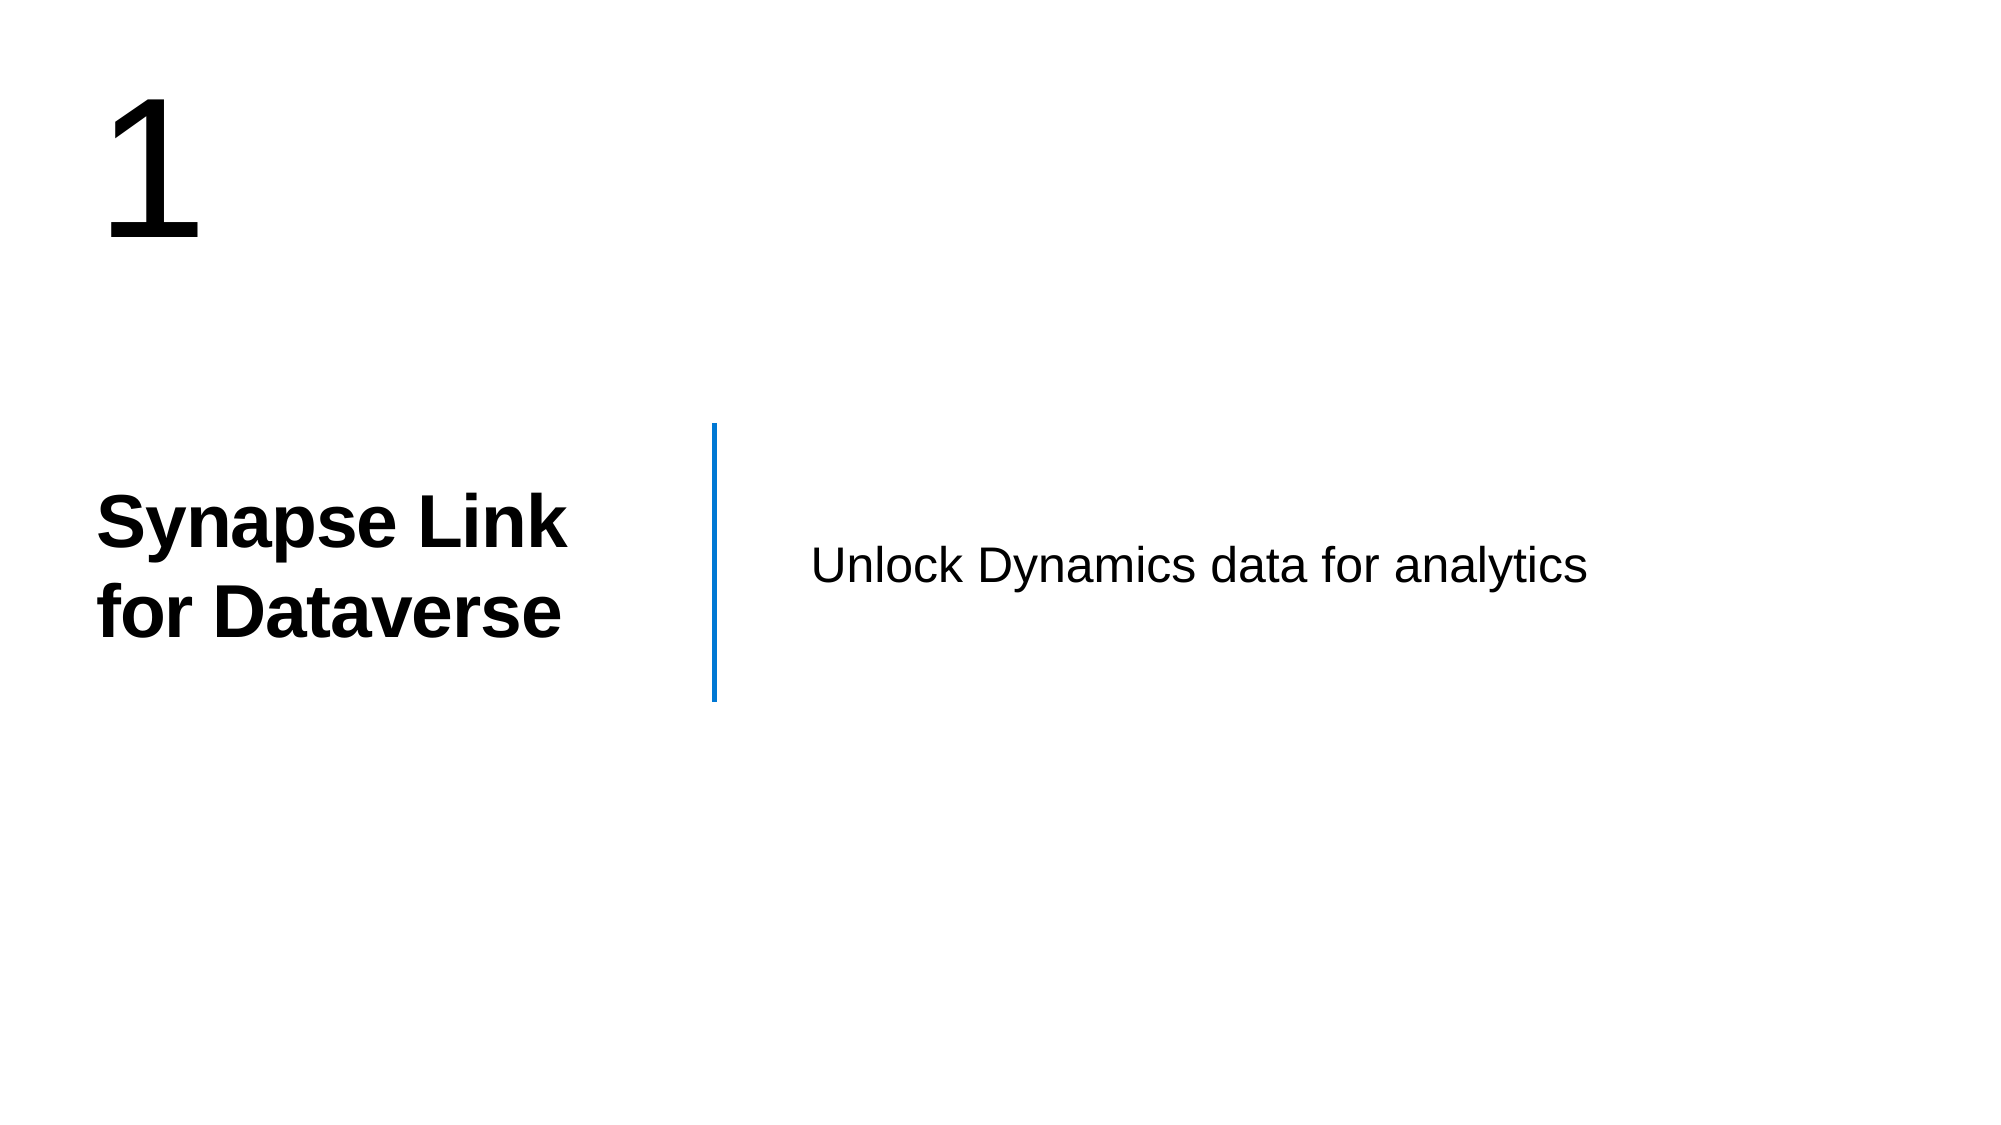

1
# Synapse Link for Dataverse
Unlock Dynamics data for analytics